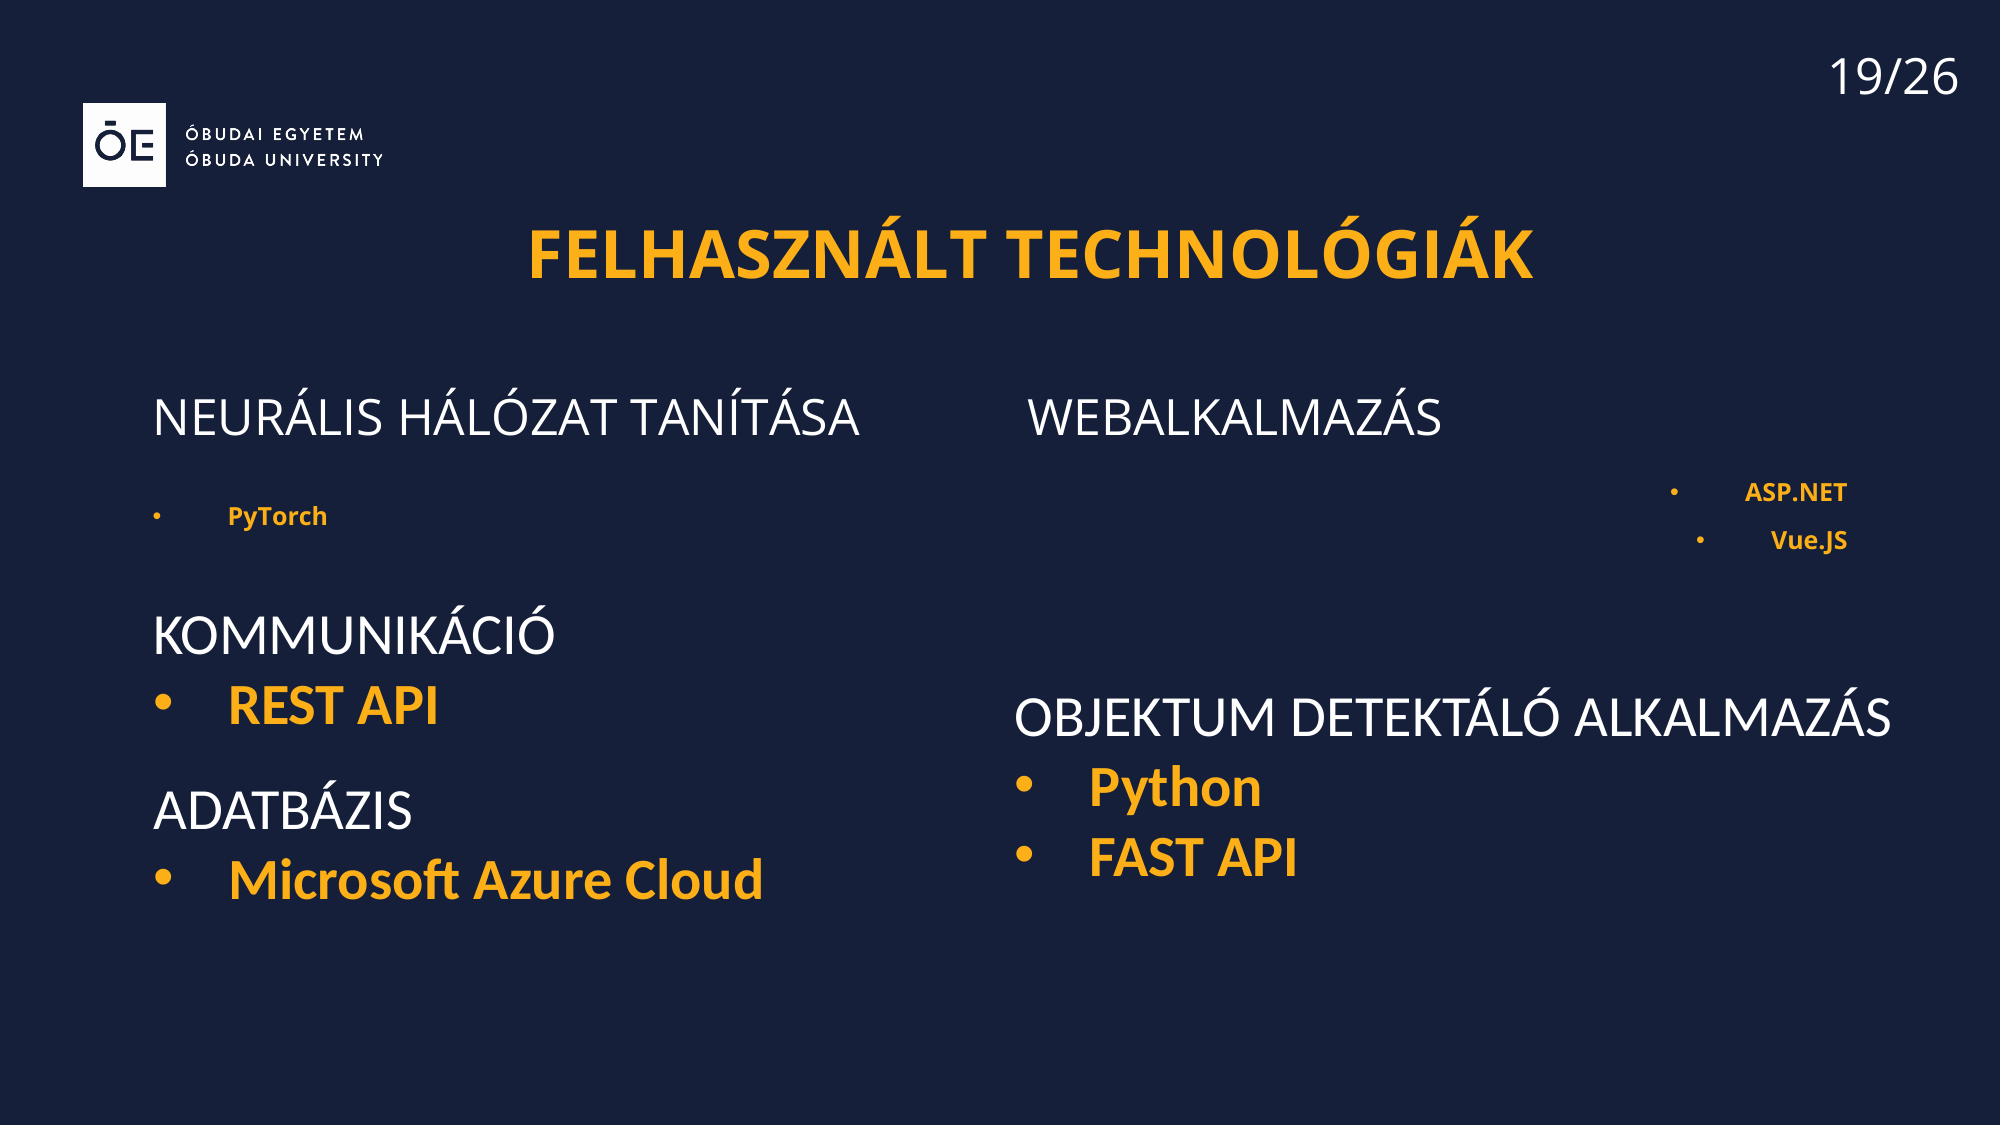

19/26
FELHASZNÁLT TECHNOLÓGIÁK
NEURÁLIS HÁLÓZAT TANÍTÁSA
WEBALKALMAZÁS
PyTorch

ASP.NET
Vue.JS

KOMMUNIKÁCIÓ
REST API
OBJEKTUM DETEKTÁLÓ ALKALMAZÁS
Python
FAST API
ADATBÁZIS
Microsoft Azure Cloud